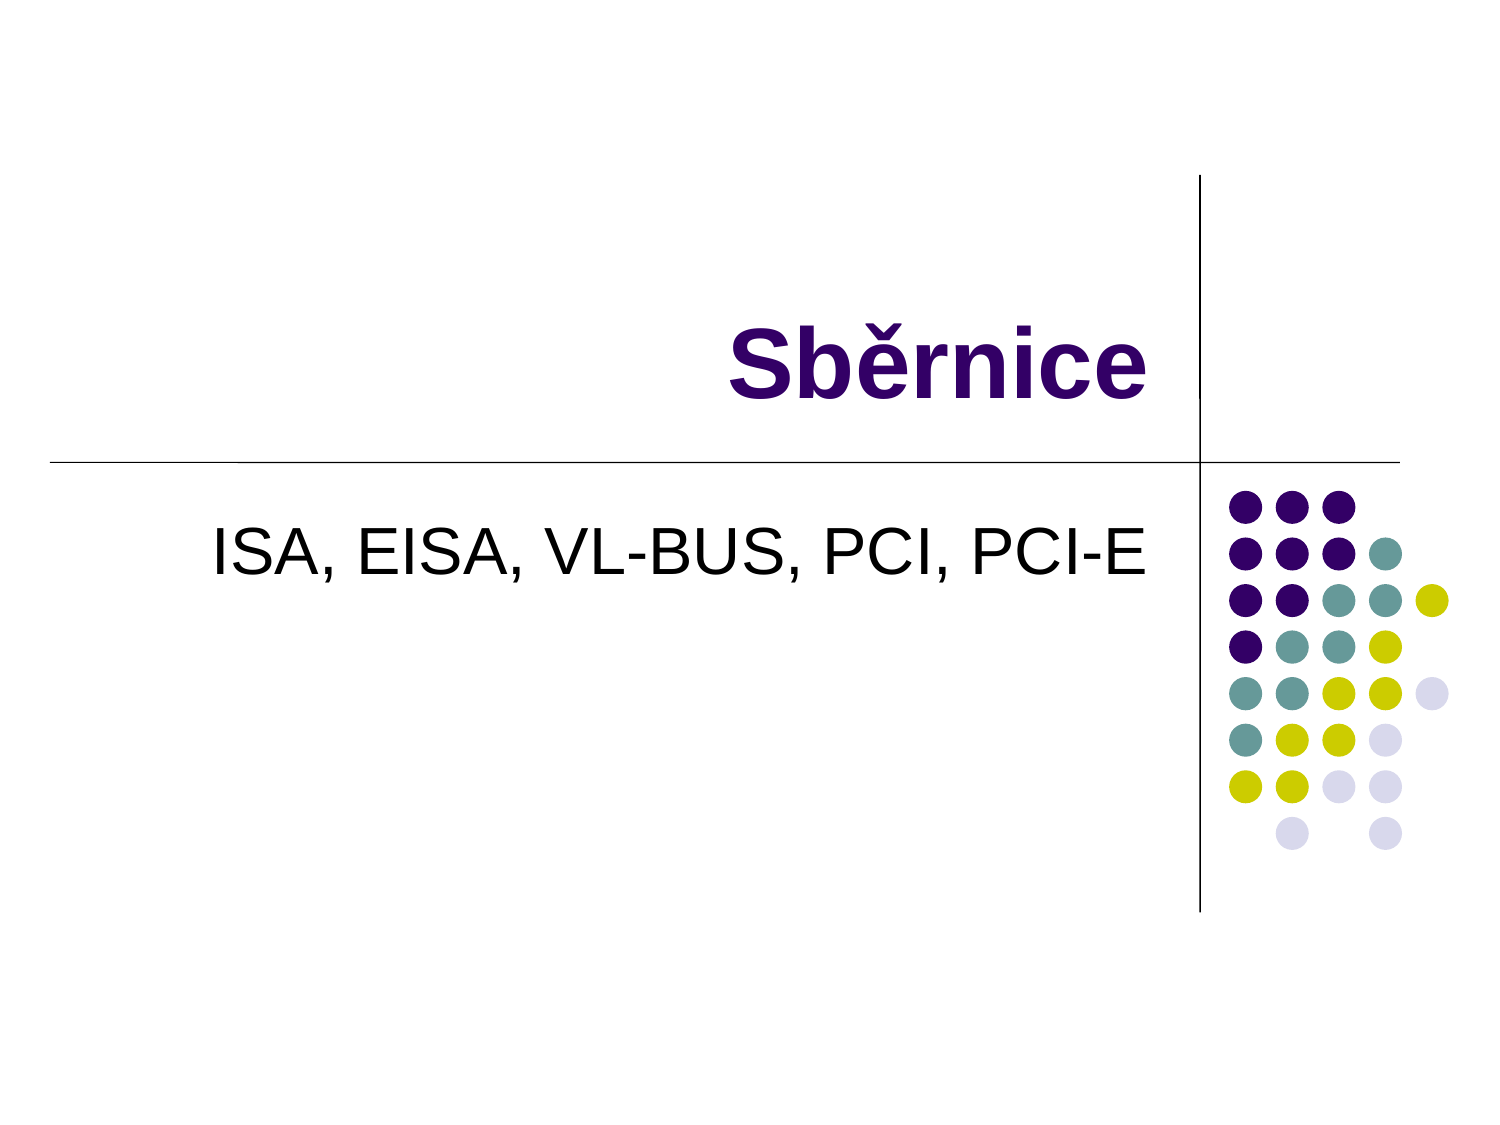

# Sběrnice
ISA, EISA, VL-BUS, PCI, PCI-E